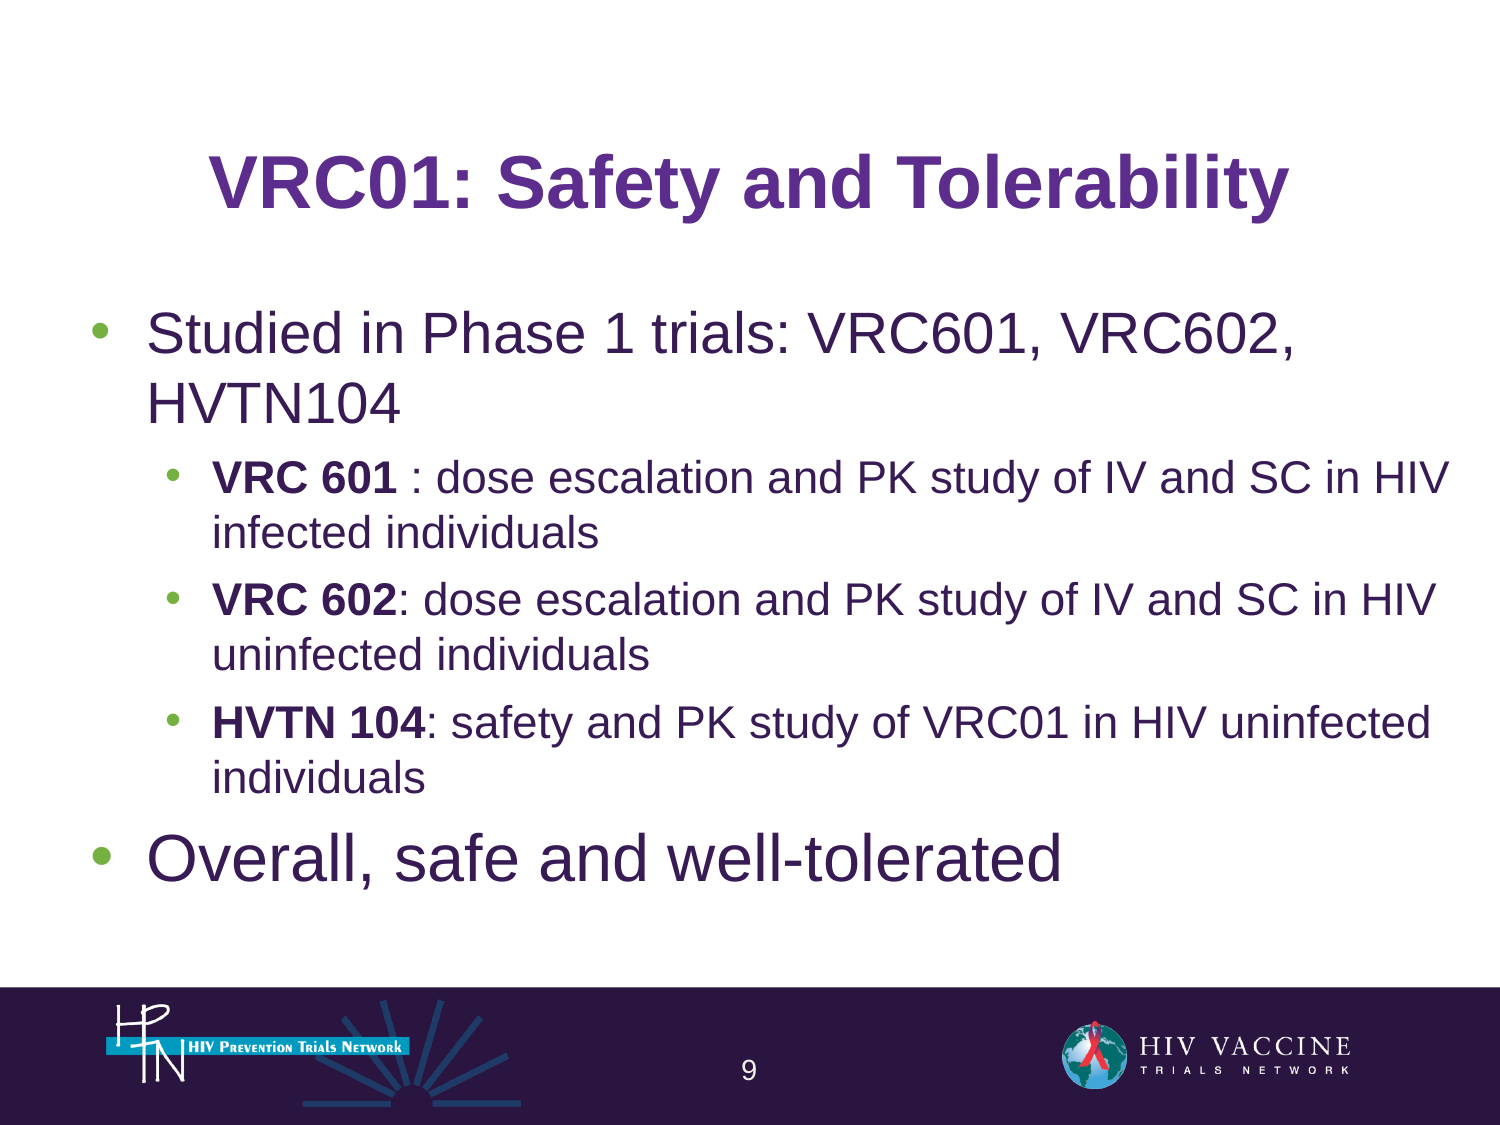

# VRC01: Safety and Tolerability
Studied in Phase 1 trials: VRC601, VRC602, HVTN104
VRC 601 : dose escalation and PK study of IV and SC in HIV infected individuals
VRC 602: dose escalation and PK study of IV and SC in HIV uninfected individuals
HVTN 104: safety and PK study of VRC01 in HIV uninfected individuals
Overall, safe and well-tolerated

9